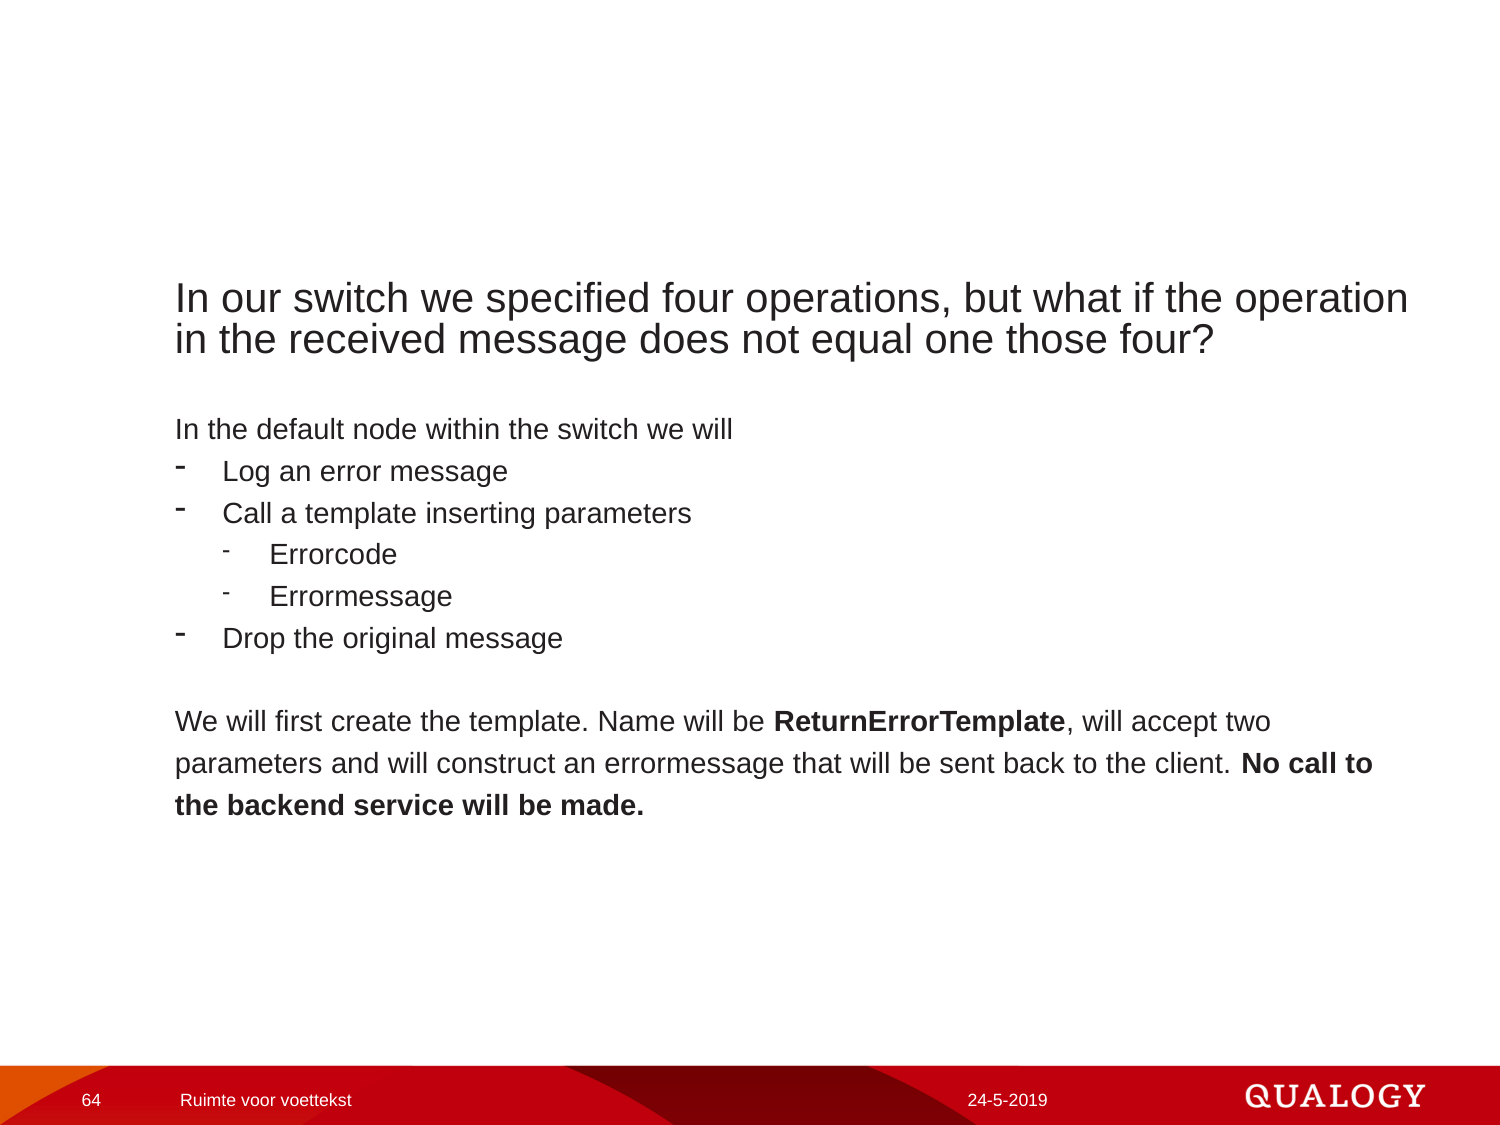

#
In our switch we specified four operations, but what if the operation in the received message does not equal one those four?

In the default node within the switch we will
Log an error message
Call a template inserting parameters
Errorcode
Errormessage
Drop the original message

We will first create the template. Name will be ReturnErrorTemplate, will accept two parameters and will construct an errormessage that will be sent back to the client. No call to the backend service will be made.

64
Ruimte voor voettekst
24-5-2019